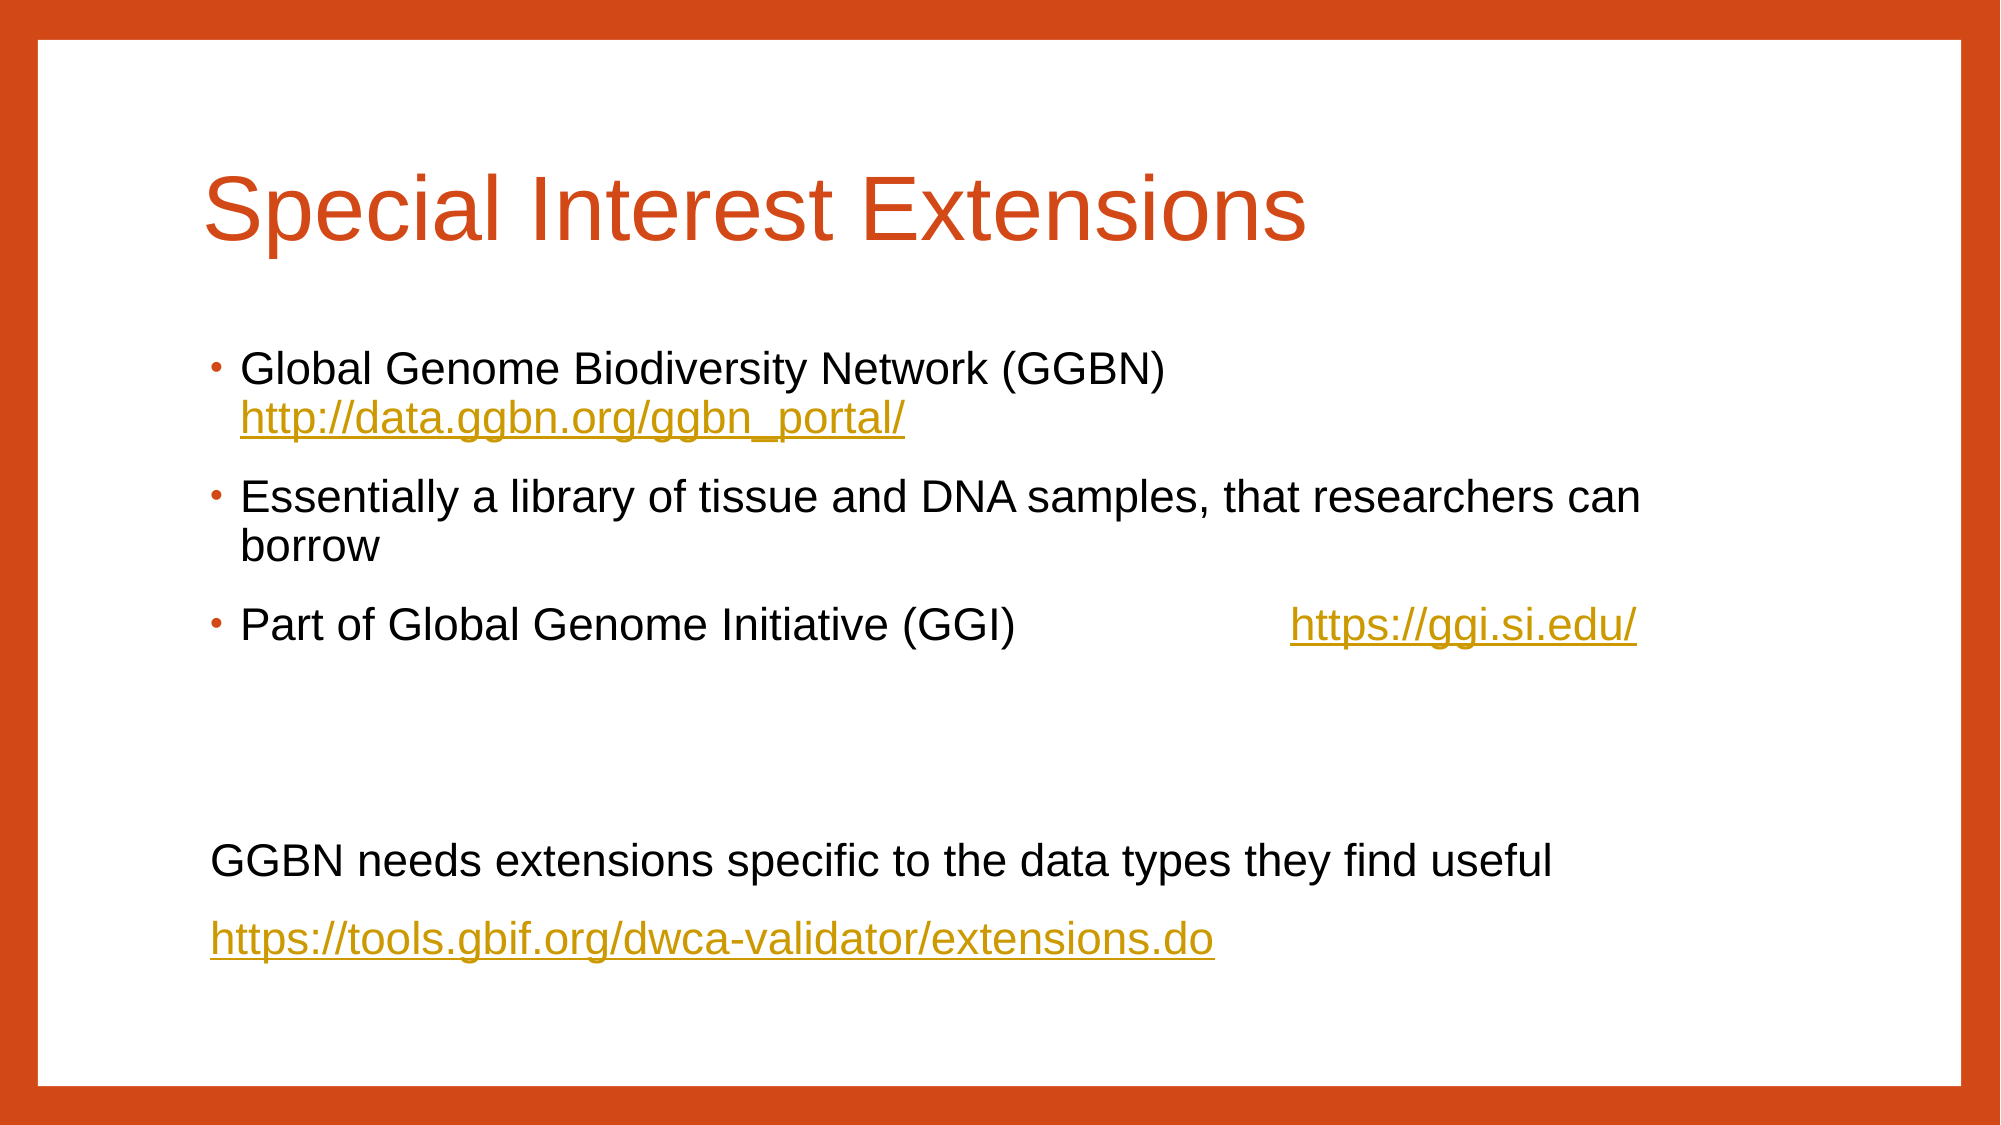

# Special Interest Extensions
Global Genome Biodiversity Network (GGBN) http://data.ggbn.org/ggbn_portal/
Essentially a library of tissue and DNA samples, that researchers can borrow
Part of Global Genome Initiative (GGI)		https://ggi.si.edu/

GGBN needs extensions specific to the data types they find useful
https://tools.gbif.org/dwca-validator/extensions.do